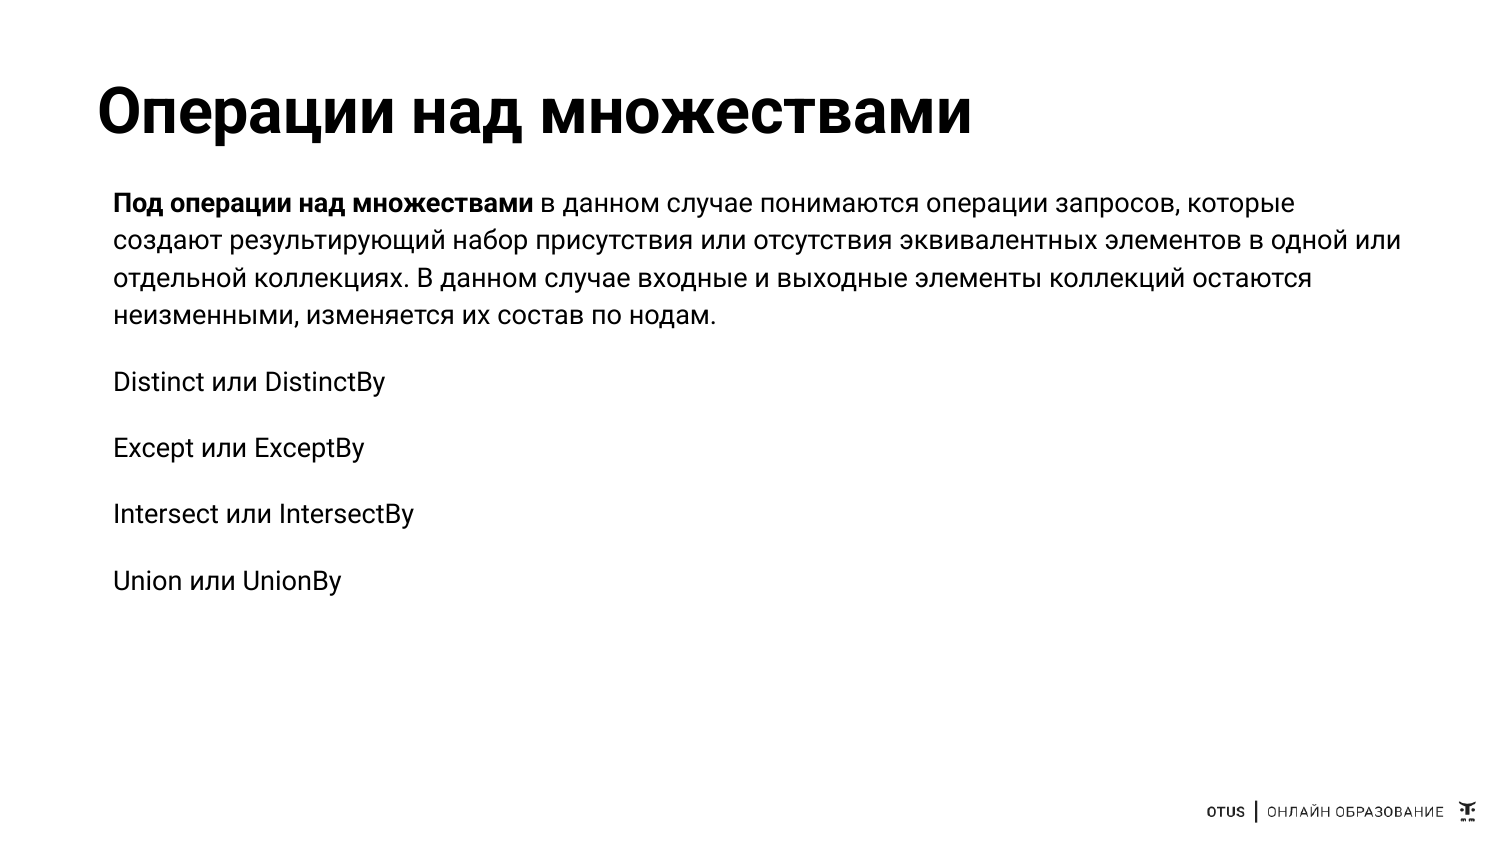

# Операции над множествами
Под операции над множествами в данном случае понимаются операции запросов, которые создают результирующий набор присутствия или отсутствия эквивалентных элементов в одной или отдельной коллекциях. В данном случае входные и выходные элементы коллекций остаются неизменными, изменяется их состав по нодам.
Distinct или DistinctBy
Except или ExceptBy
Intersect или IntersectBy
Union или UnionBy